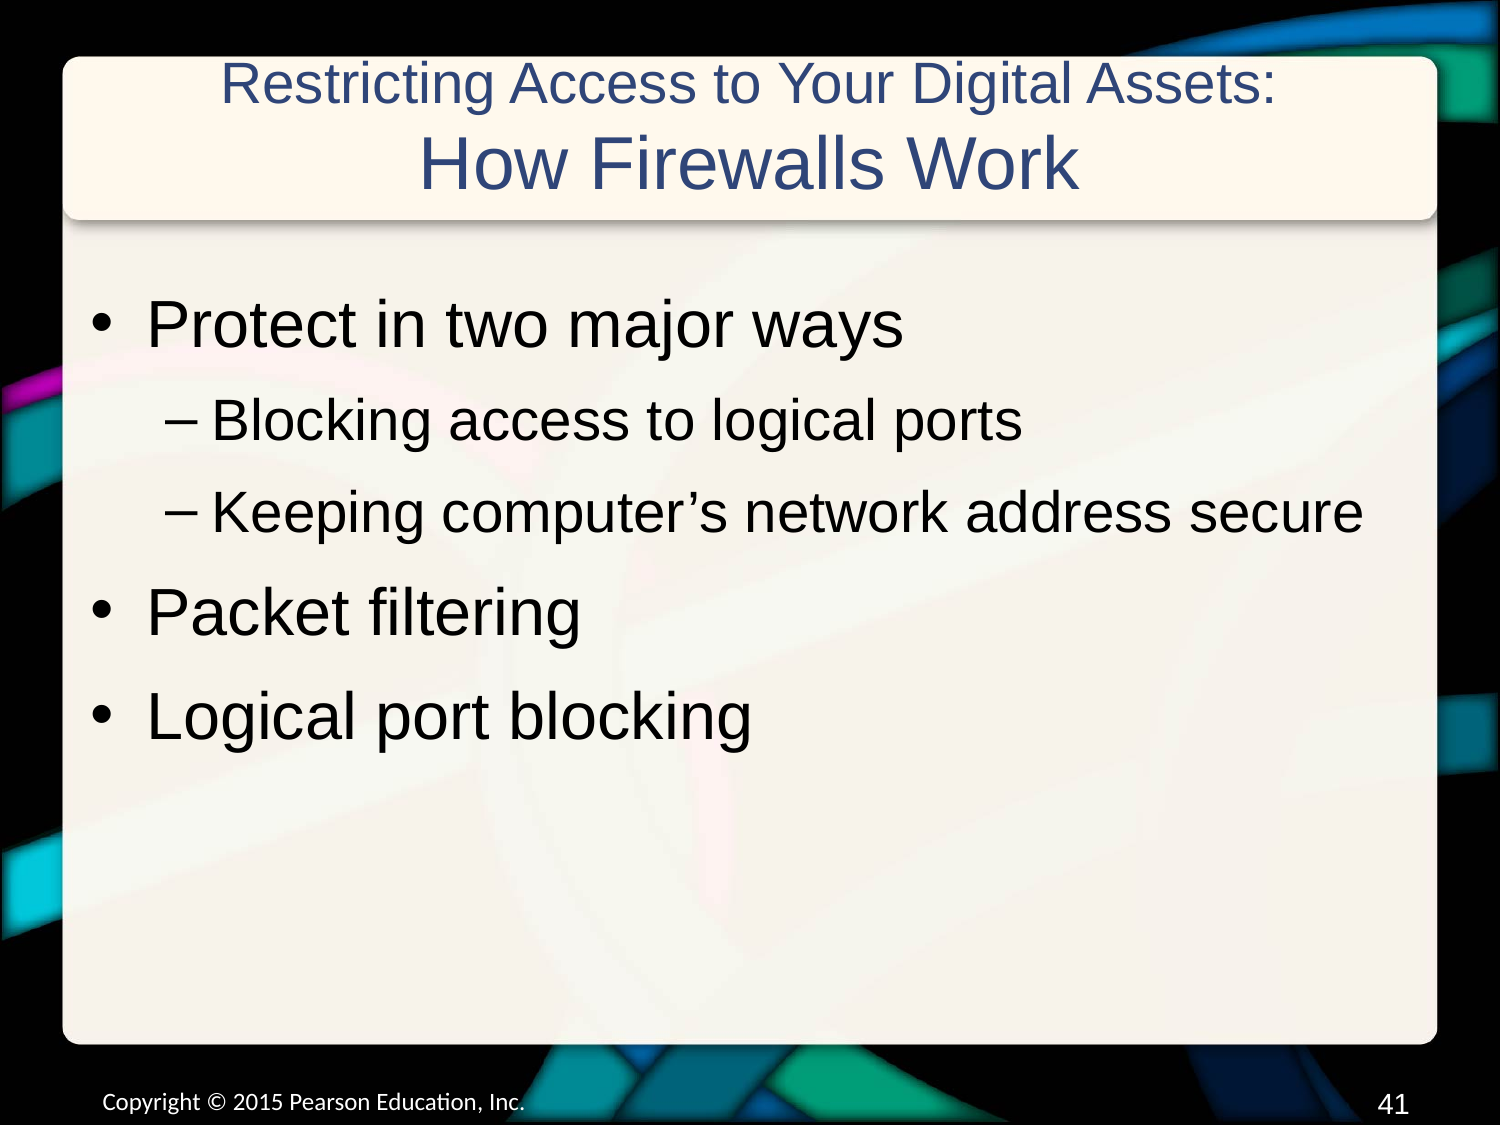

# Restricting Access to Your Digital Assets: How Firewalls Work
Protect in two major ways
Blocking access to logical ports
Keeping computer’s network address secure
Packet filtering
Logical port blocking

Copyright © 2015 Pearson Education, Inc.
41